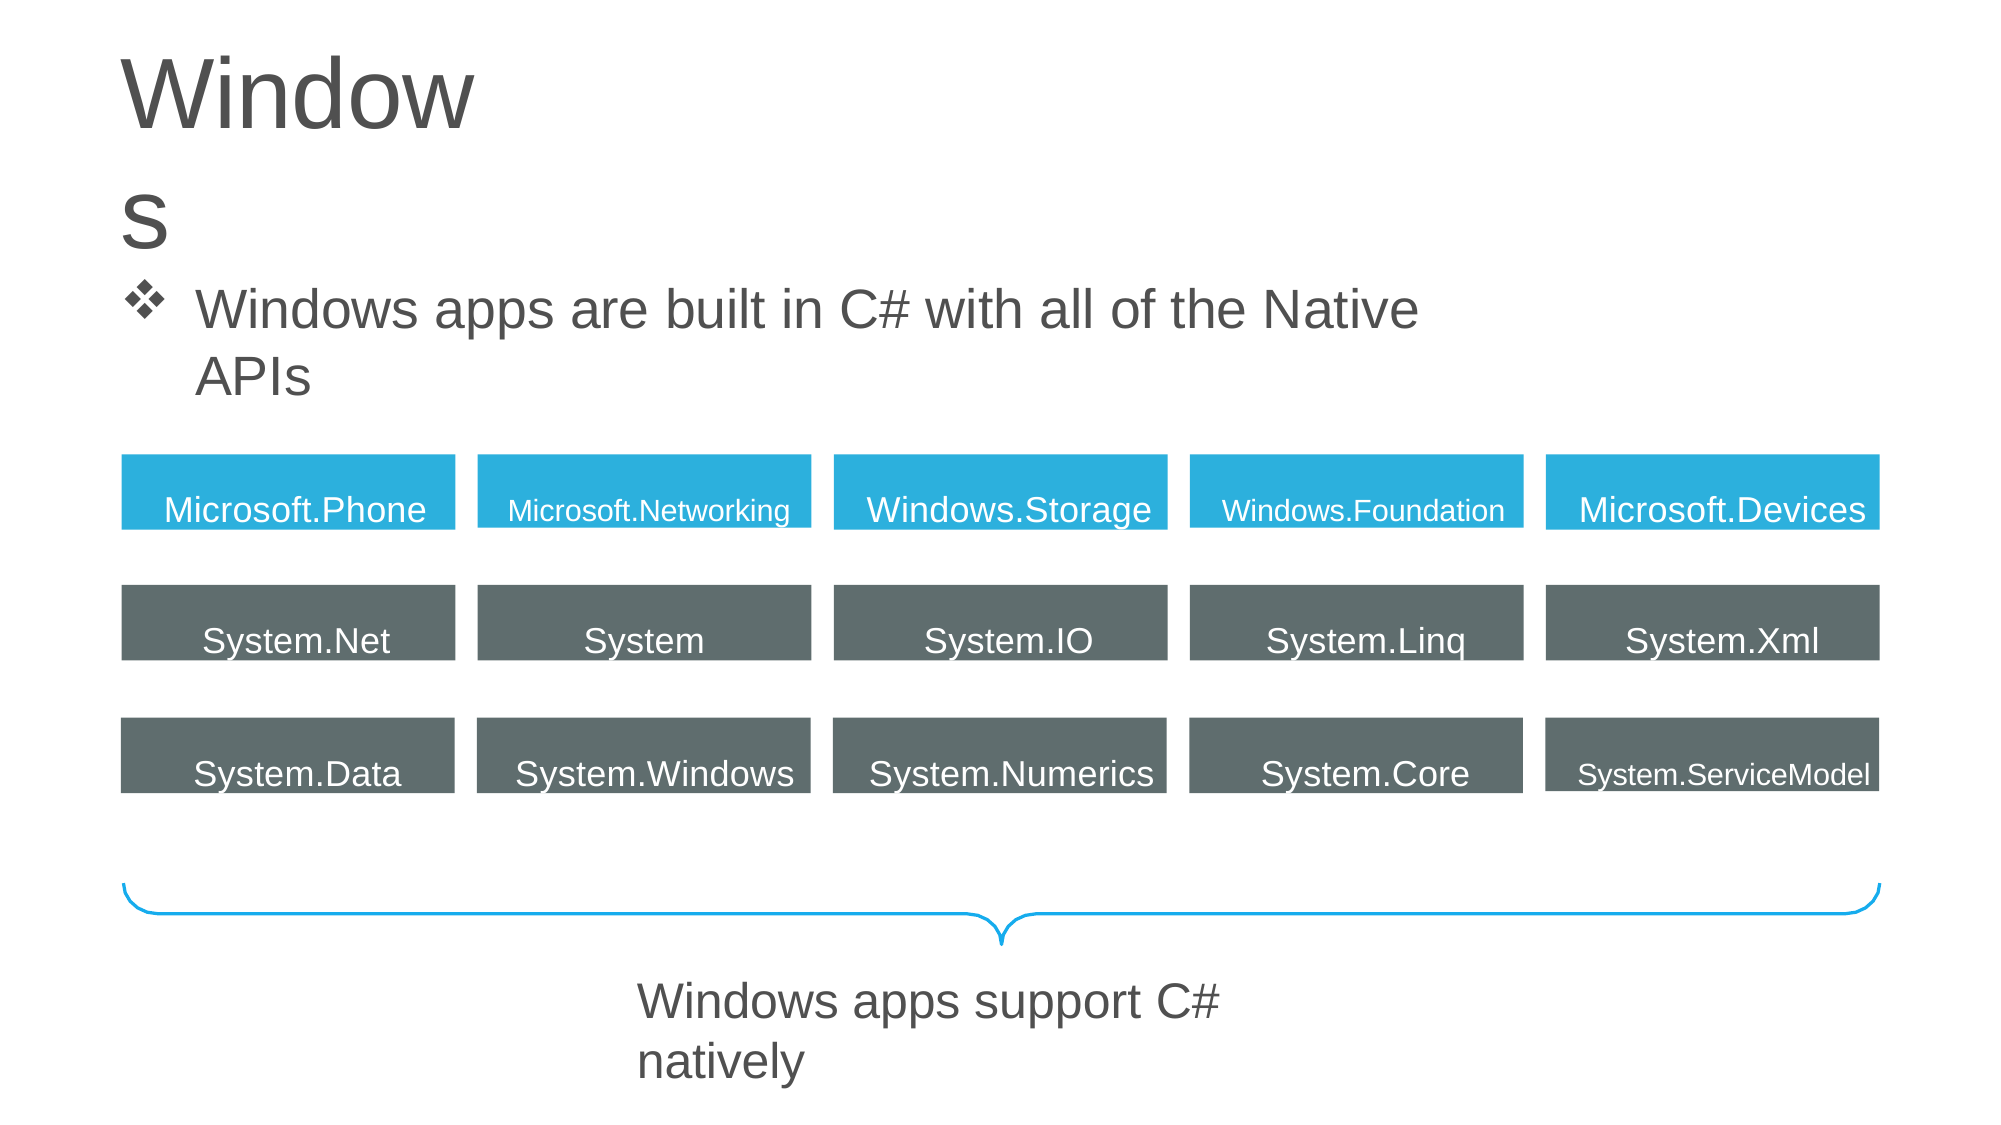

# Windows
Windows apps are built in C# with all of the Native APIs

Microsoft.Networking

Windows.Foundation
Microsoft.Phone
Windows.Storage
Microsoft.Devices
System.Net
System.Linq
System.Xml
System
System.IO
System.Data
System.Windows
System.Numerics
System.Core

System.ServiceModel

Windows apps support C# natively